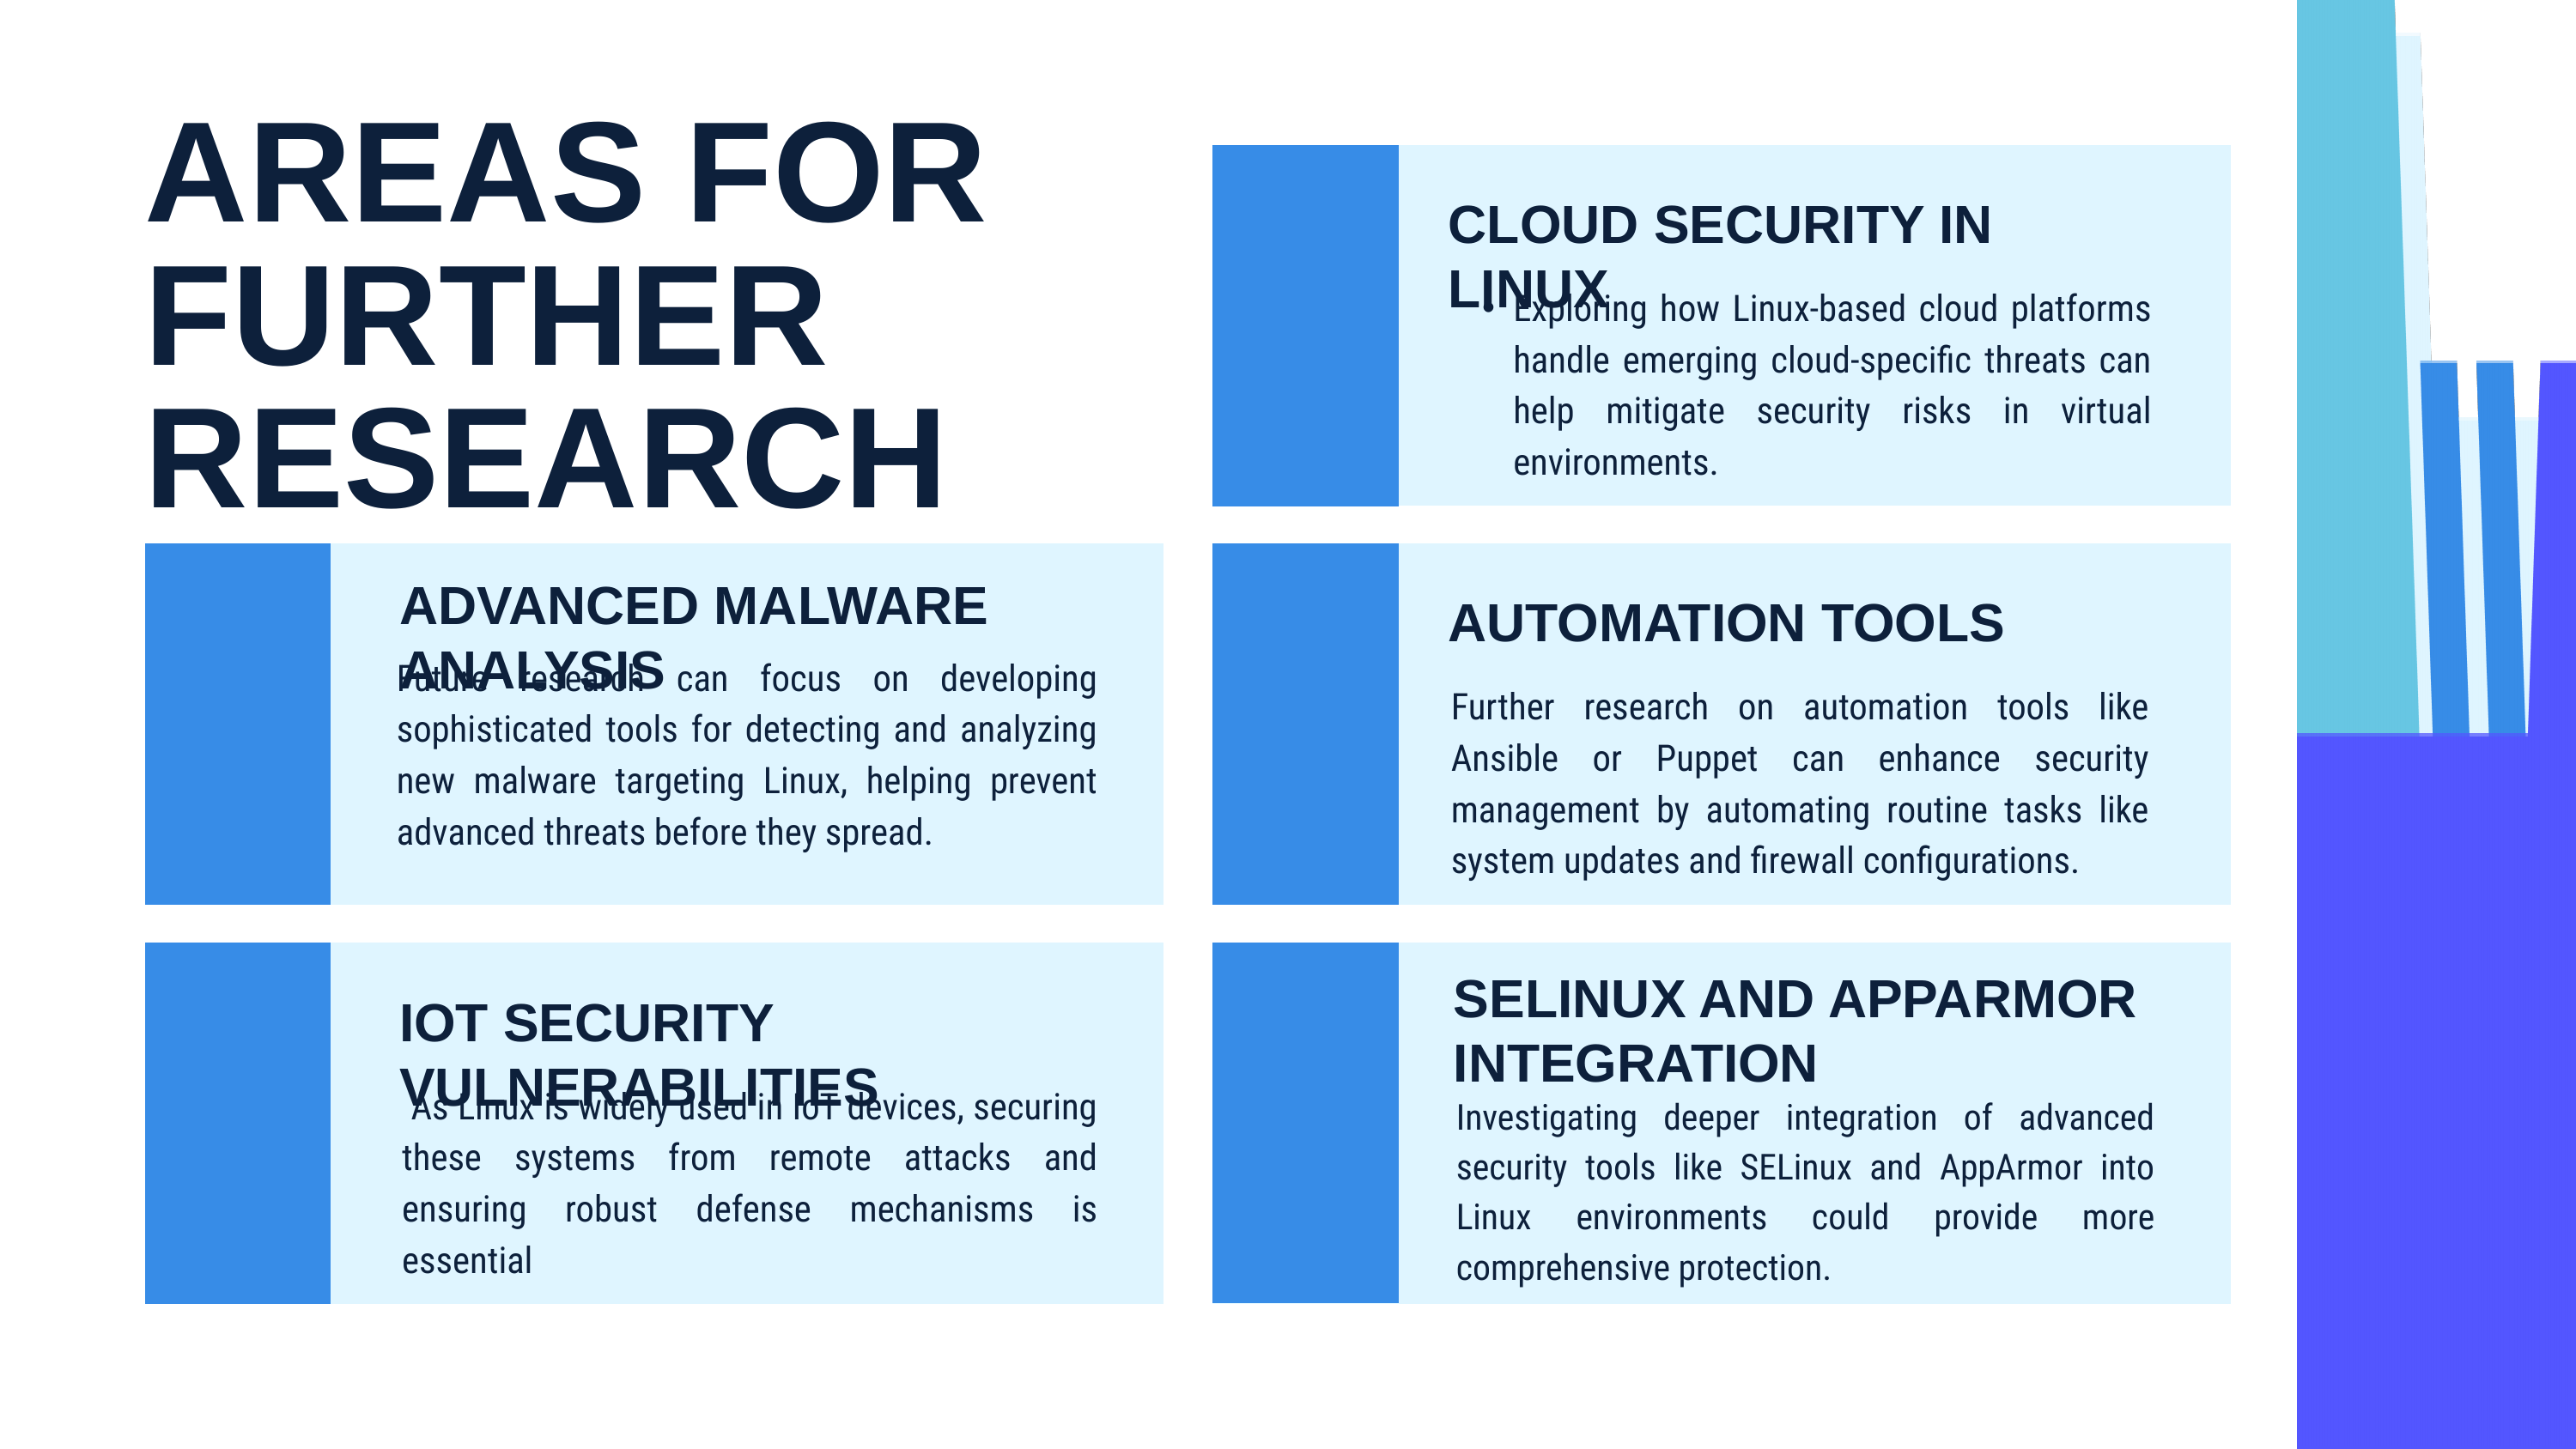

AREAS FOR FURTHER RESEARCH

CLOUD SECURITY IN LINUX
Exploring how Linux-based cloud platforms handle emerging cloud-specific threats can help mitigate security risks in virtual environments.

ADVANCED MALWARE ANALYSIS

AUTOMATION TOOLS
Future research can focus on developing sophisticated tools for detecting and analyzing new malware targeting Linux, helping prevent advanced threats before they spread.
Further research on automation tools like Ansible or Puppet can enhance security management by automating routine tasks like system updates and firewall configurations.

SELINUX AND APPARMOR INTEGRATION
IOT SECURITY VULNERABILITIES
 As Linux is widely used in IoT devices, securing these systems from remote attacks and ensuring robust defense mechanisms is essential
Investigating deeper integration of advanced security tools like SELinux and AppArmor into Linux environments could provide more comprehensive protection.